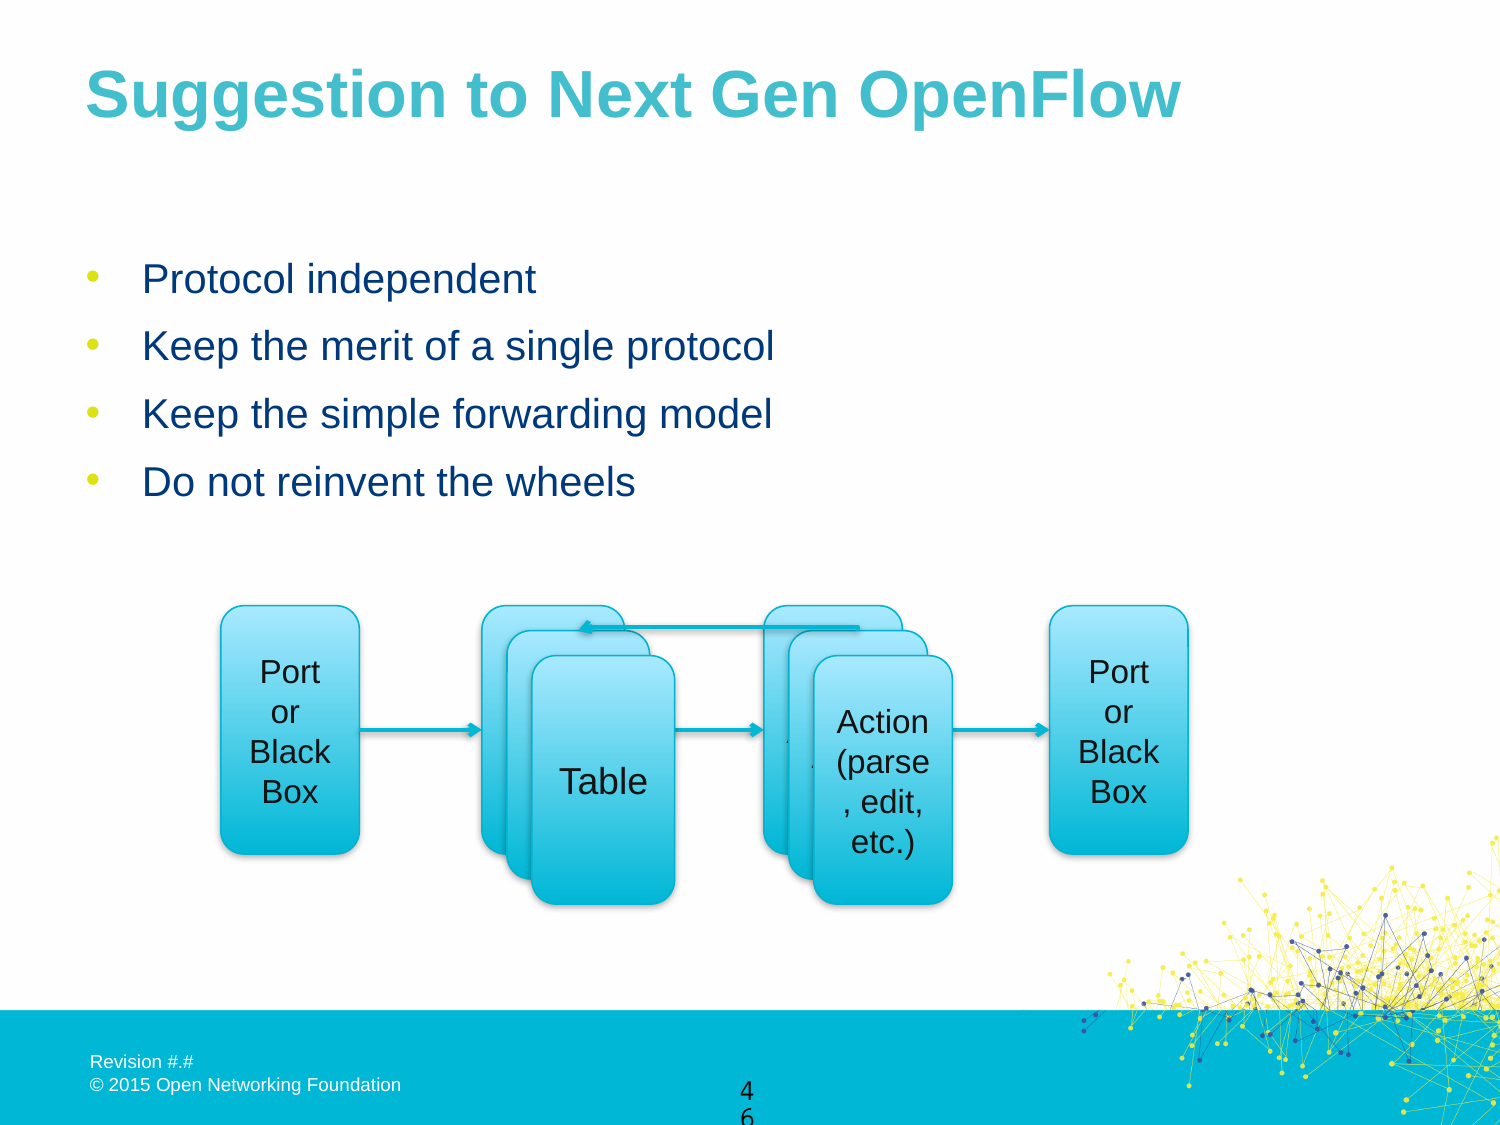

# Suggestion to Next Gen OpenFlow
Protocol independent
Keep the merit of a single protocol
Keep the simple forwarding model
Do not reinvent the wheels

Port
or
Black Box
Table
Action
Port or Black Box
Table
Action
Table
Action
(parse, edit, etc.)
46